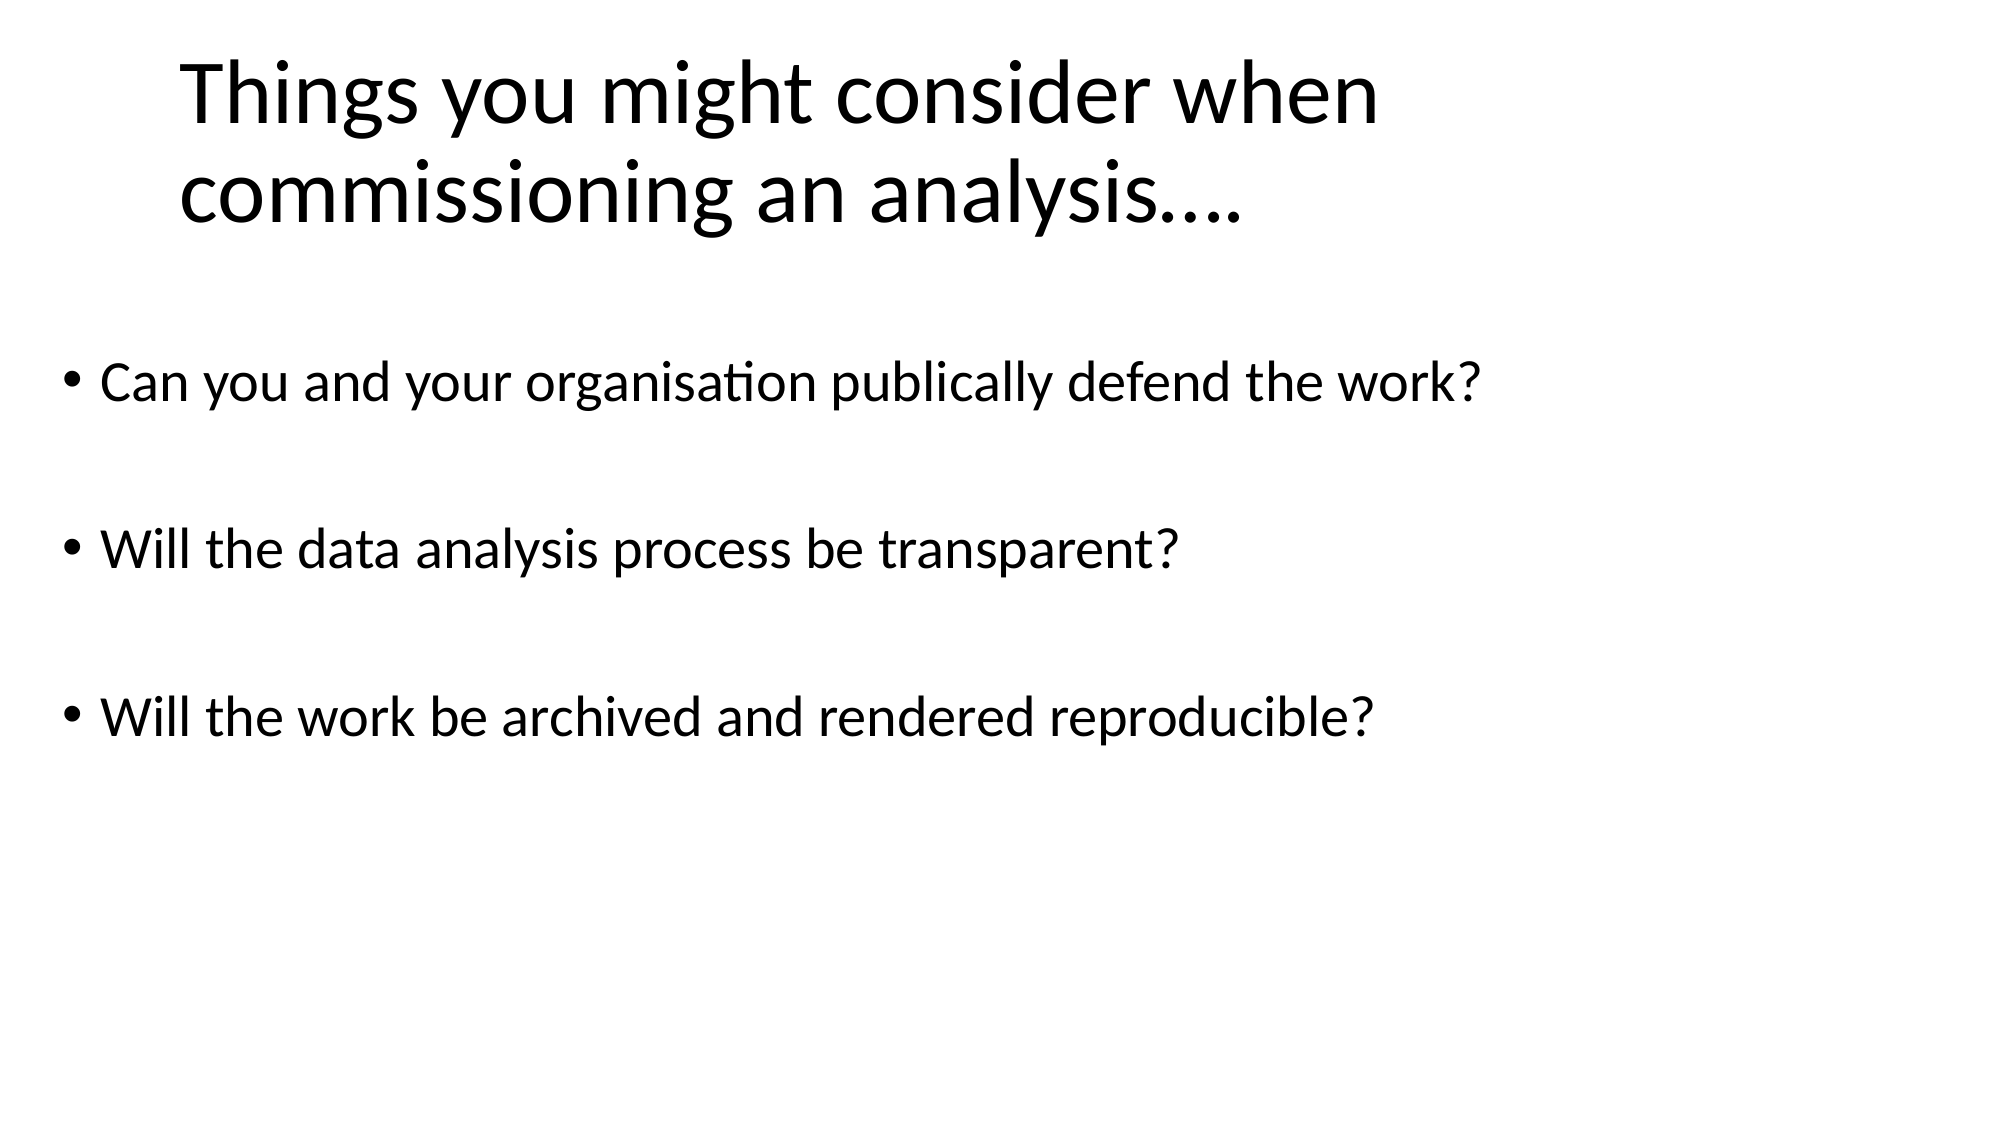

# Things you might consider when commissioning an analysis….
Can you and your organisation publically defend the work?

Will the data analysis process be transparent?

Will the work be archived and rendered reproducible?